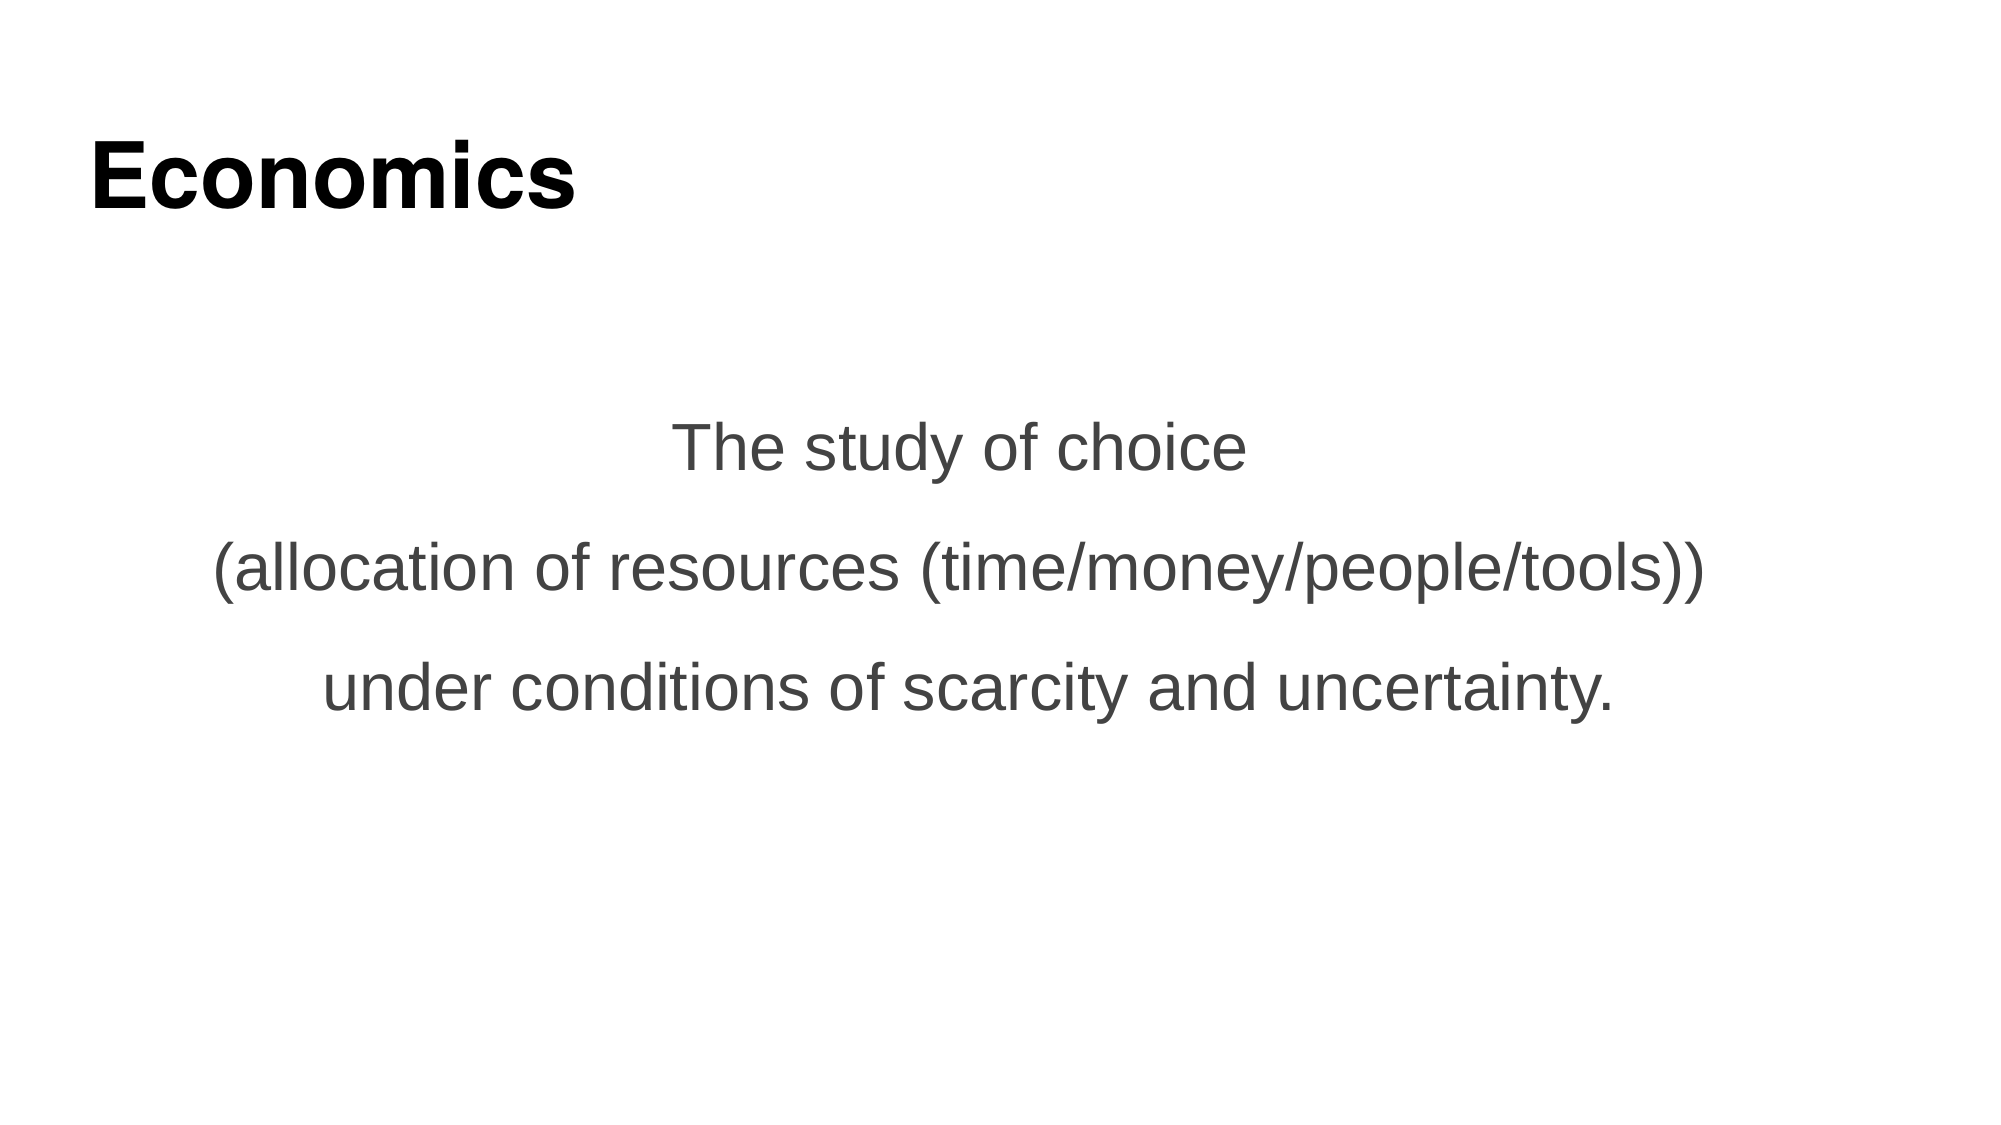

Economics
The study of choice
(allocation of resources (time/money/people/tools))
under conditions of scarcity and uncertainty.